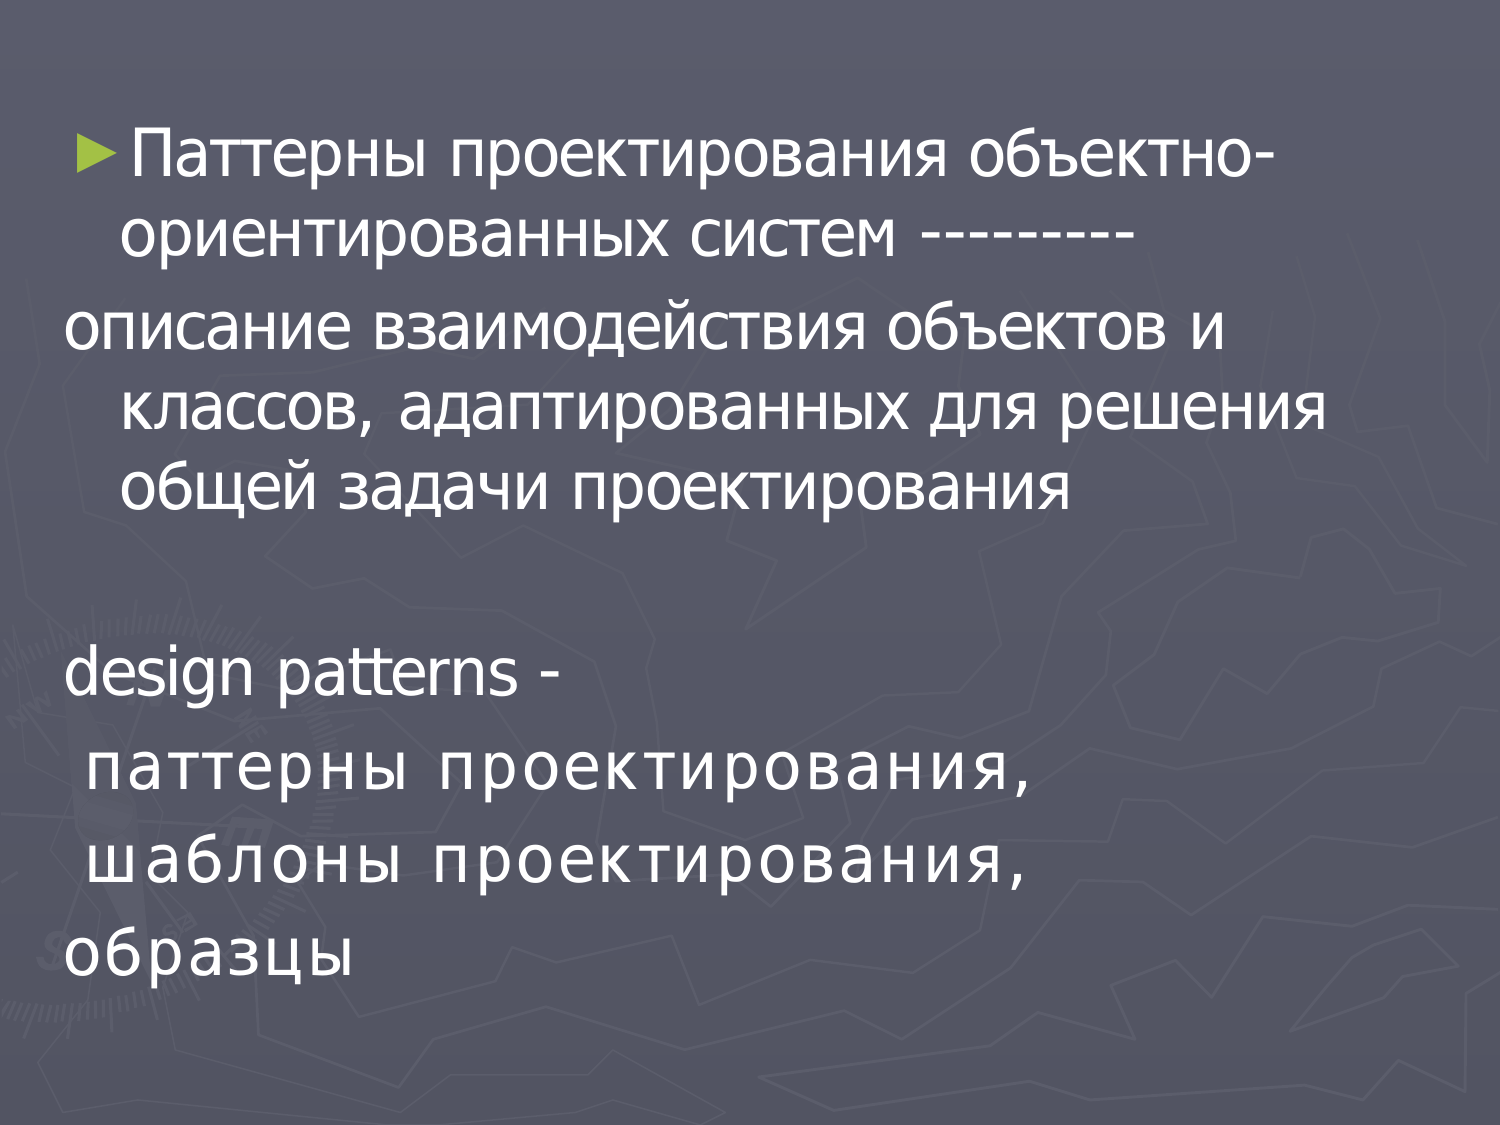

Паттерны проектирования объектно-ориентированных систем ---------
описание взаимодействия объектов и классов, адаптированных для решения общей задачи проектирования

design patterns -
 паттерны проектирования,
 шаблоны проектирования,
образцы